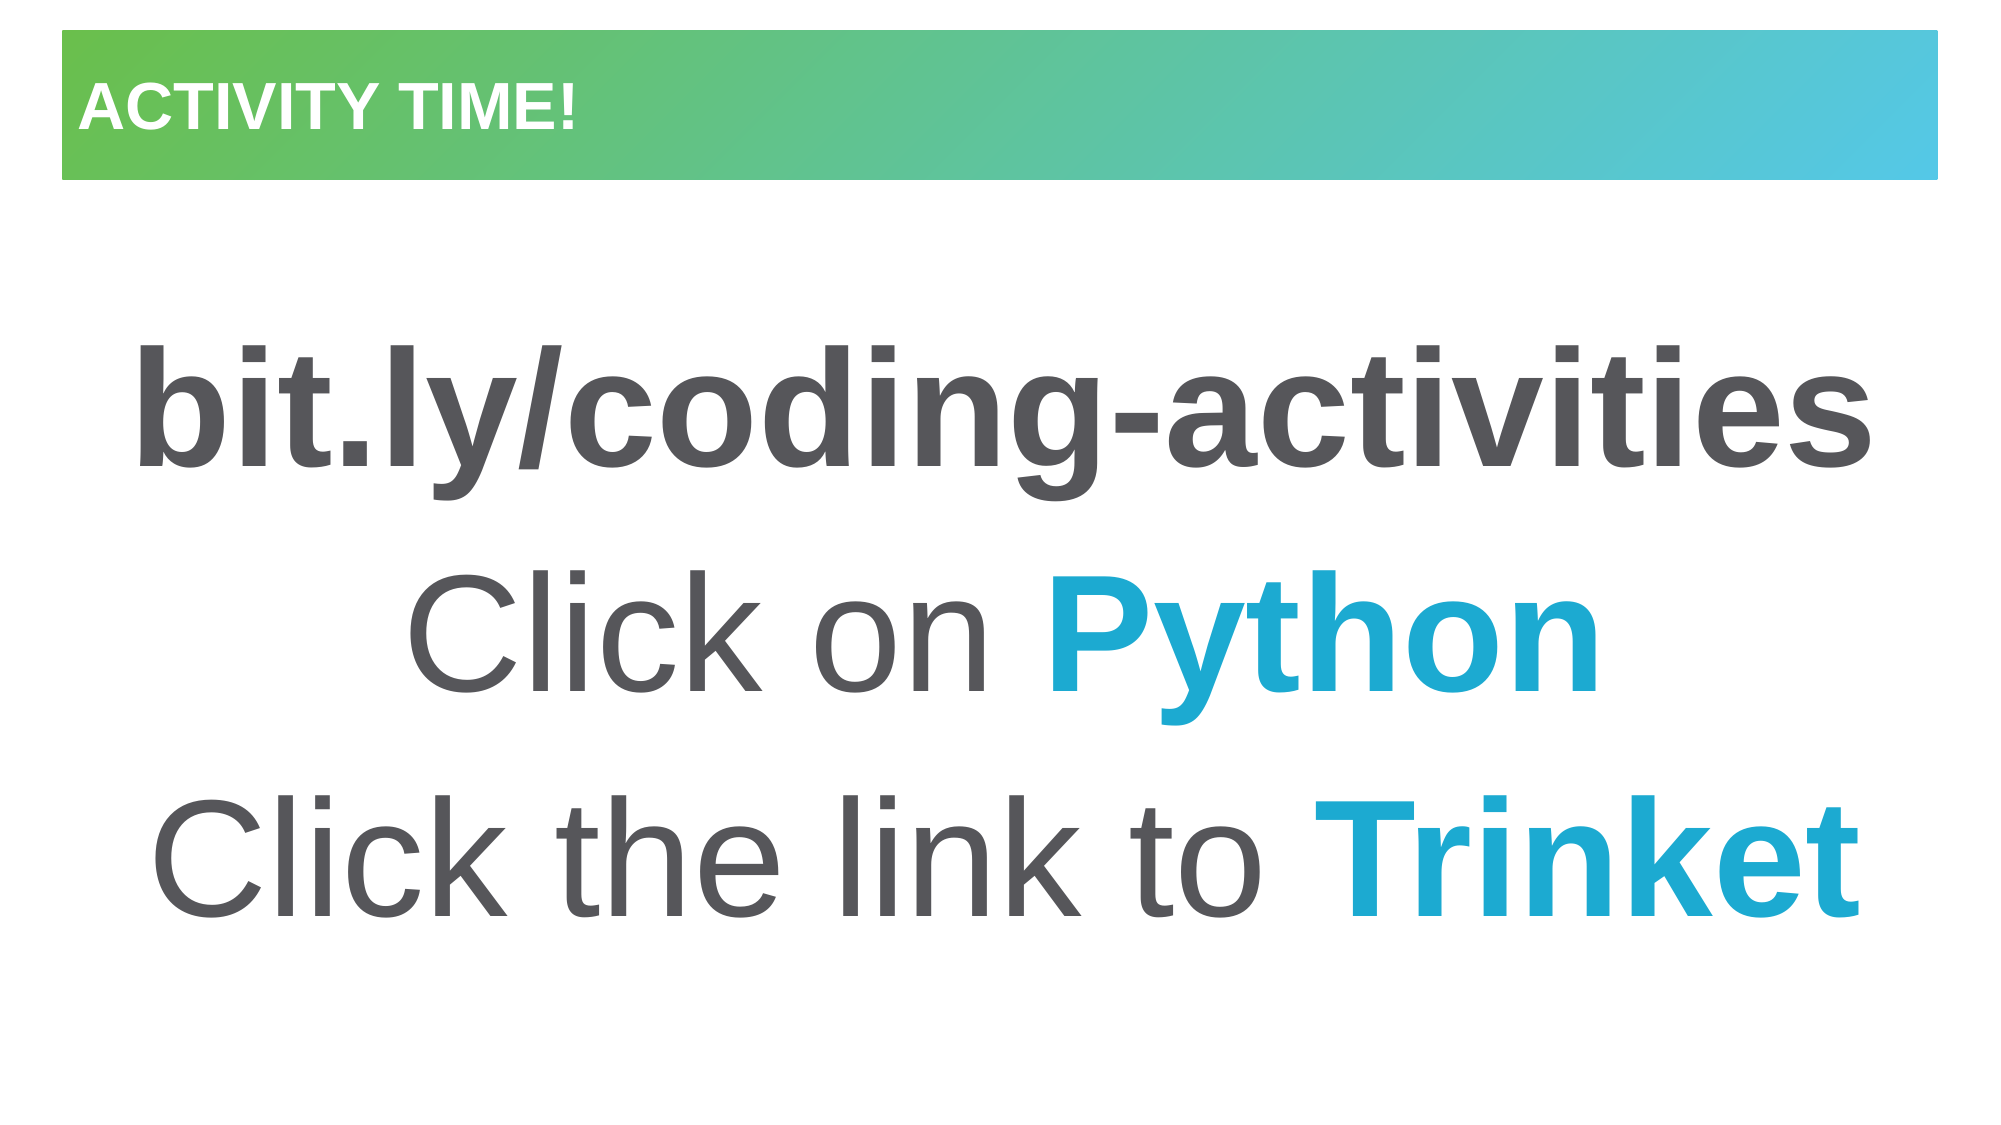

# ACTIVITY TIME!
bit.ly/coding-activities
Click on Python
Click the link to Trinket